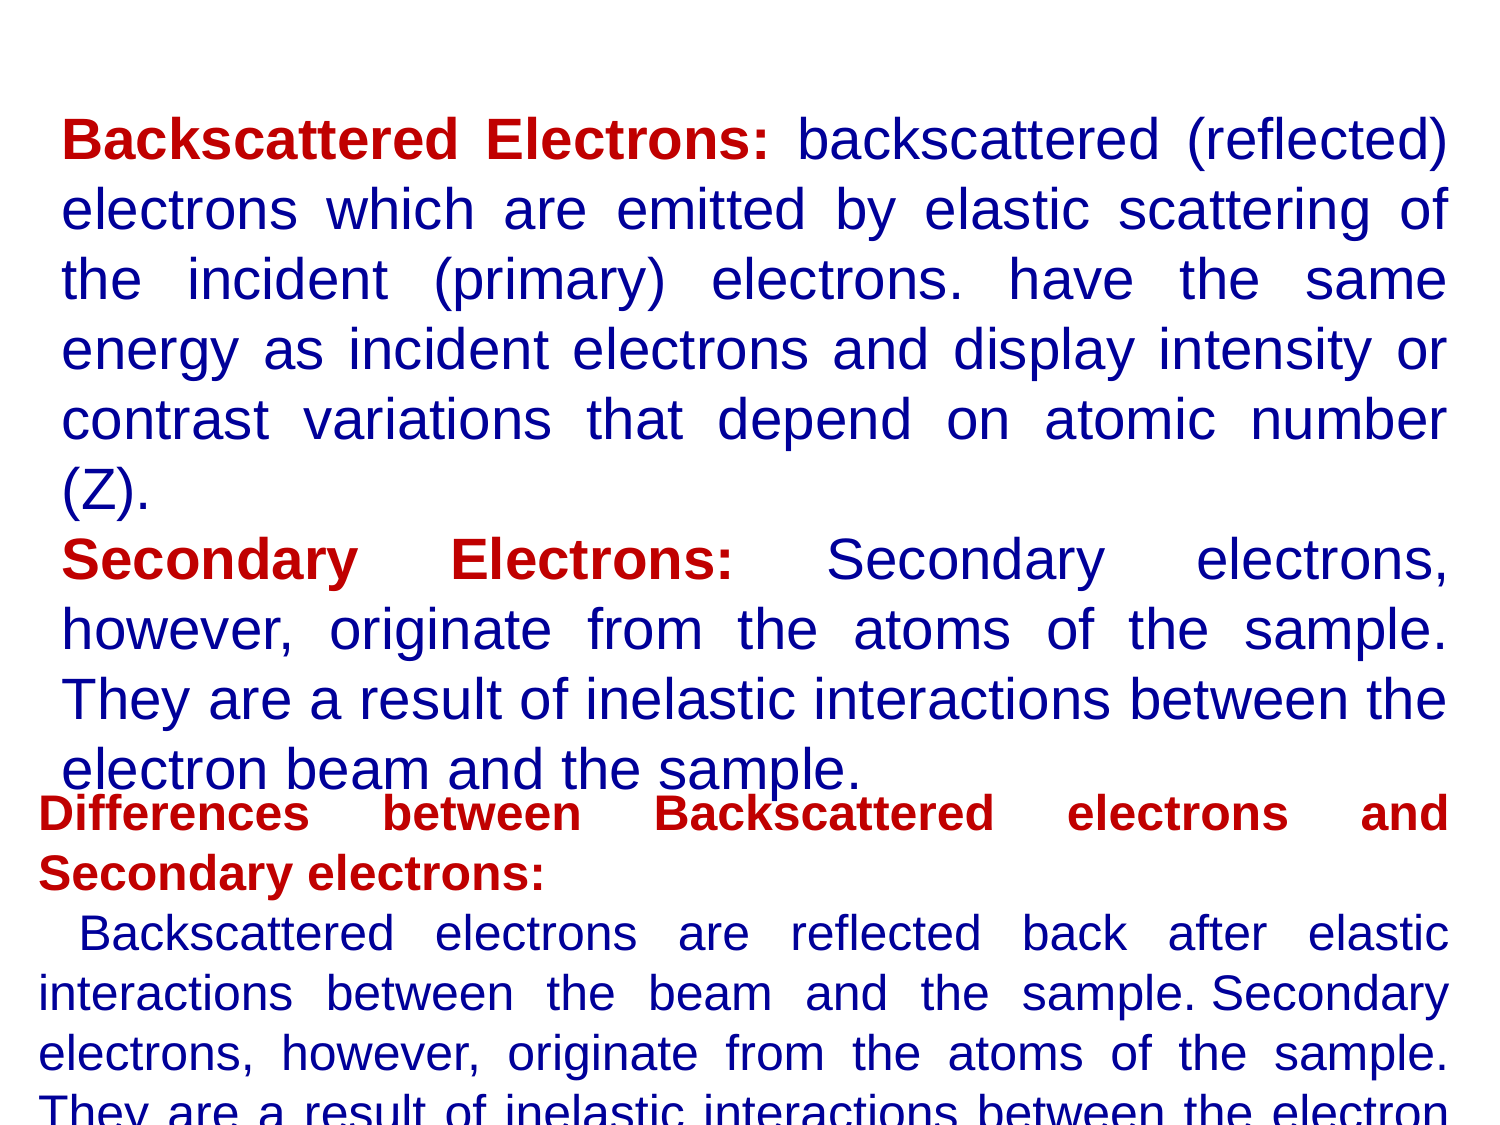

Backscattered Electrons: backscattered (reflected) electrons which are emitted by elastic scattering of the incident (primary) electrons. have the same energy as incident electrons and display intensity or contrast variations that depend on atomic number (Z).
Secondary Electrons: Secondary electrons, however, originate from the atoms of the sample. They are a result of inelastic interactions between the electron beam and the sample.
Differences between Backscattered electrons and Secondary electrons:
 Backscattered electrons are reflected back after elastic interactions between the beam and the sample. Secondary electrons, however, originate from the atoms of the sample. They are a result of inelastic interactions between the electron beam and the sample.